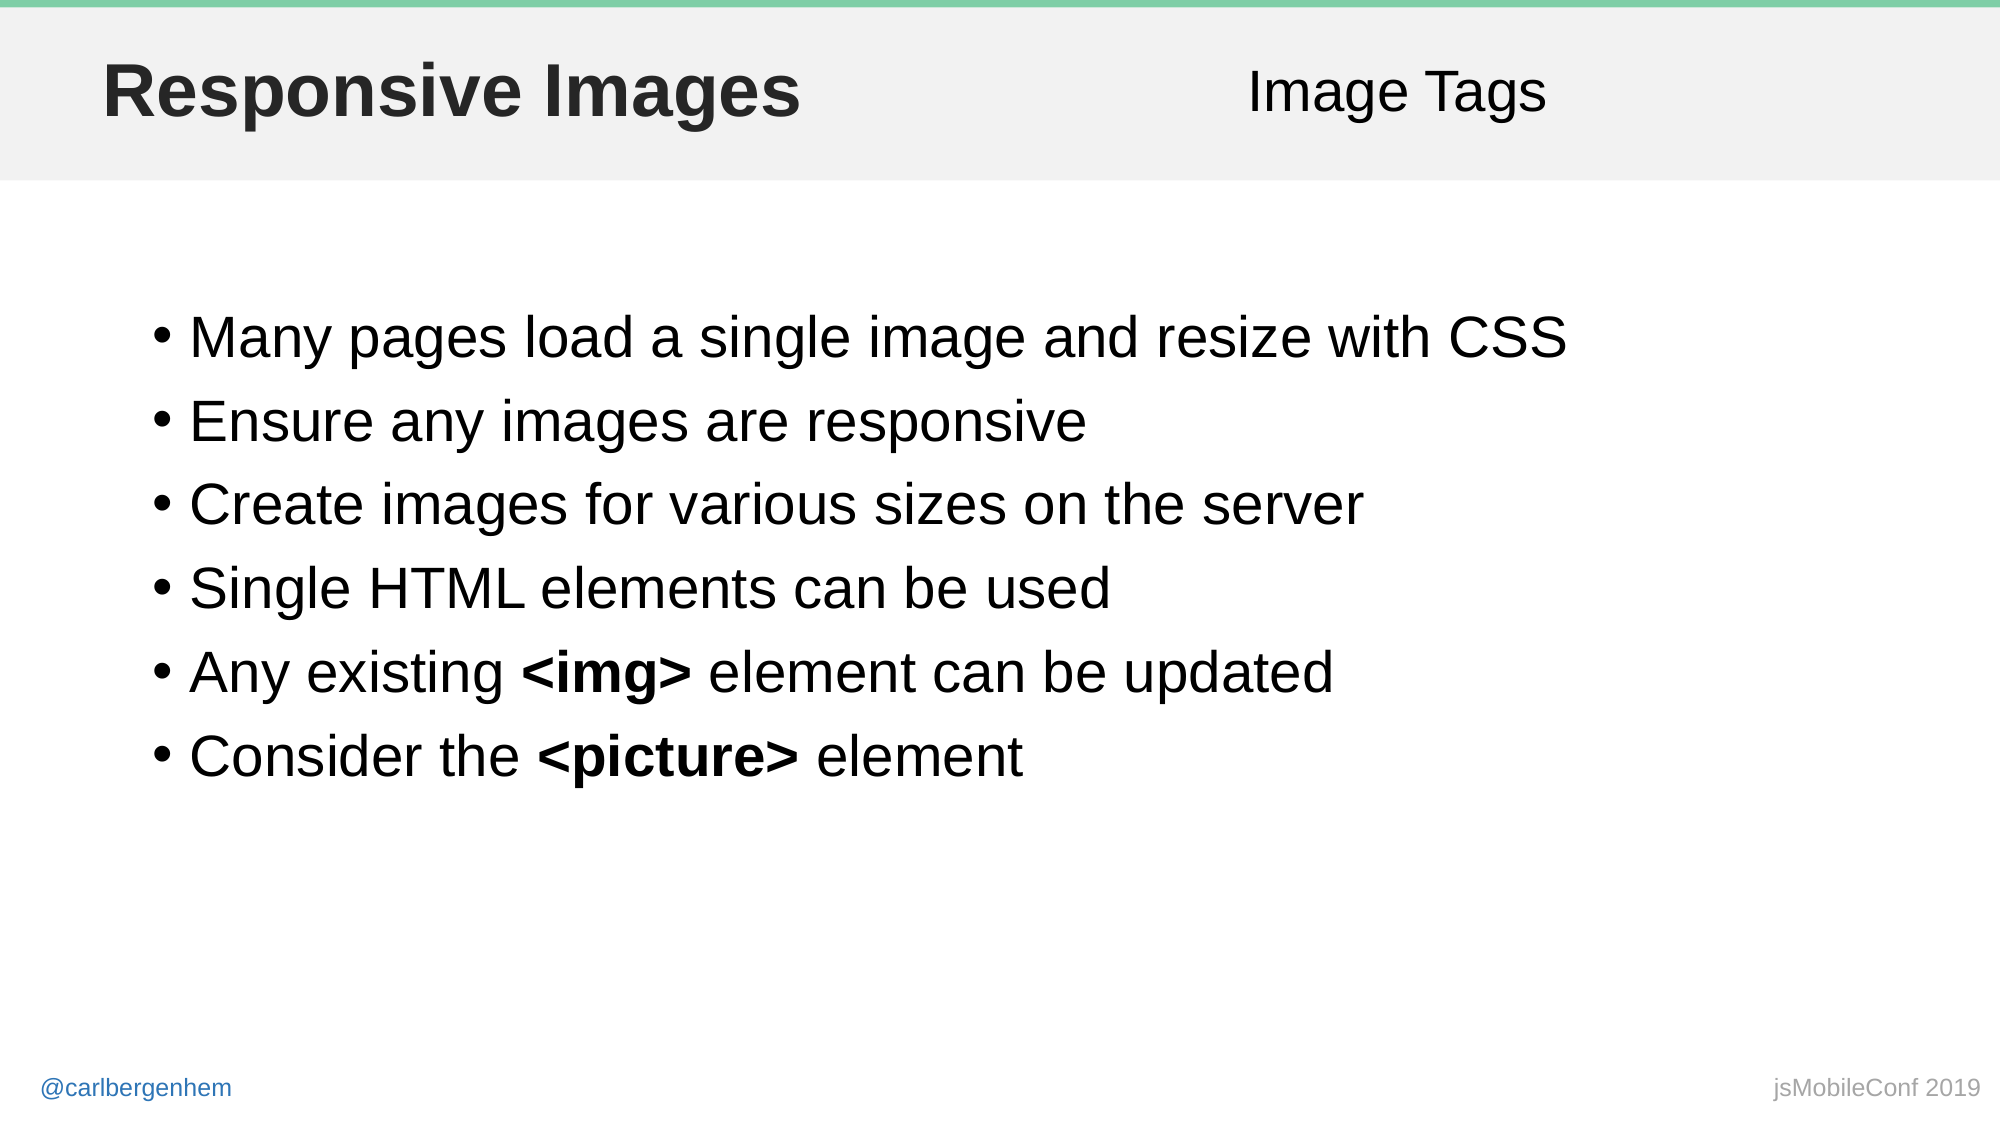

Image Tags
# Responsive Images
Many pages load a single image and resize with CSS
Ensure any images are responsive
Create images for various sizes on the server
Single HTML elements can be used
Any existing <img> element can be updated
Consider the <picture> element